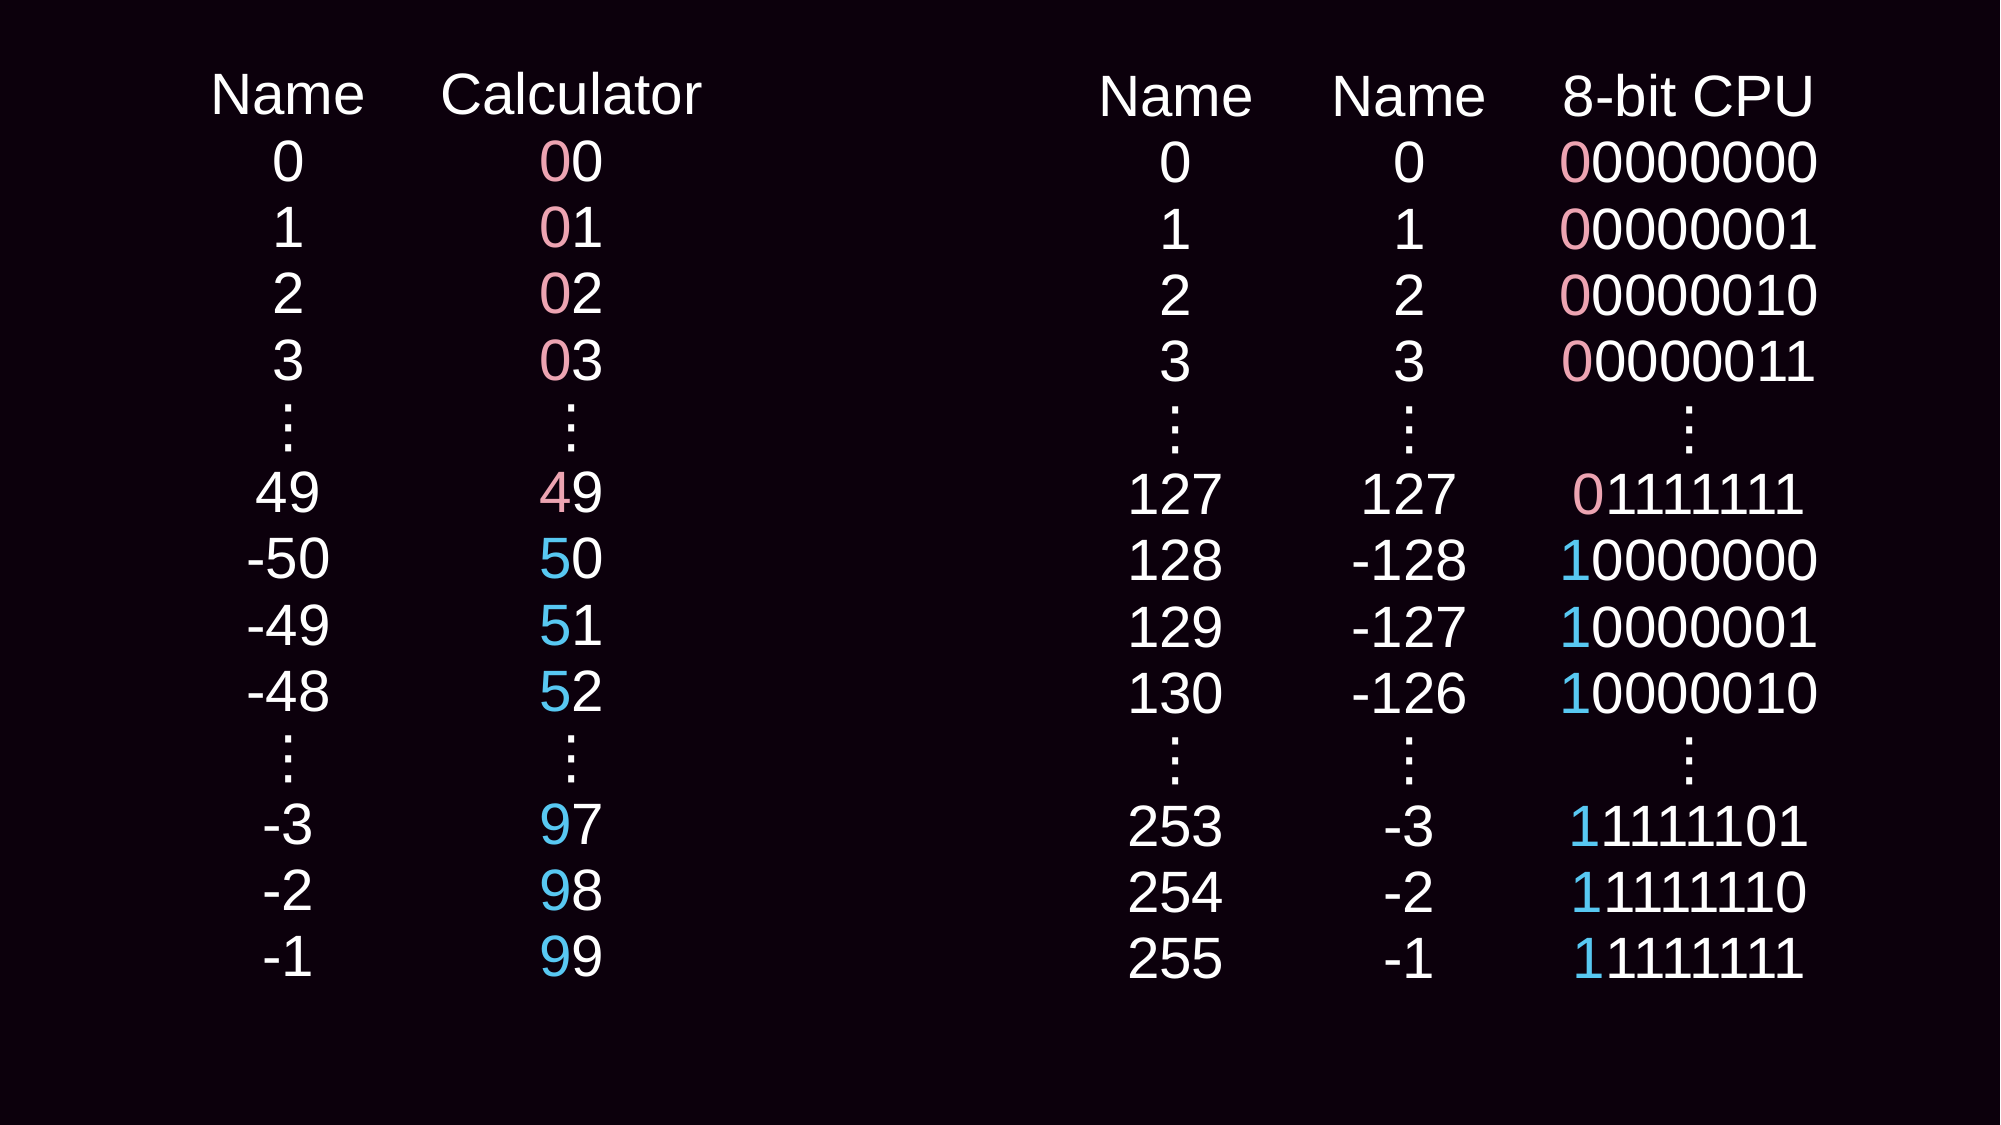

| Name | Calculator |
| --- | --- |
| 0 | 00 |
| 1 | 01 |
| 2 | 02 |
| 3 | 03 |
| ⋮ | ⋮ |
| 49 | 49 |
| -50 | 50 |
| -49 | 51 |
| -48 | 52 |
| ⋮ | ⋮ |
| -3 | 97 |
| -2 | 98 |
| -1 | 99 |
| Name | Name | 8-bit CPU |
| --- | --- | --- |
| 0 | 0 | 00000000 |
| 1 | 1 | 00000001 |
| 2 | 2 | 00000010 |
| 3 | 3 | 00000011 |
| ⋮ | ⋮ | ⋮ |
| 127 | 127 | 01111111 |
| 128 | -128 | 10000000 |
| 129 | -127 | 10000001 |
| 130 | -126 | 10000010 |
| ⋮ | ⋮ | ⋮ |
| 253 | -3 | 11111101 |
| 254 | -2 | 11111110 |
| 255 | -1 | 11111111 |